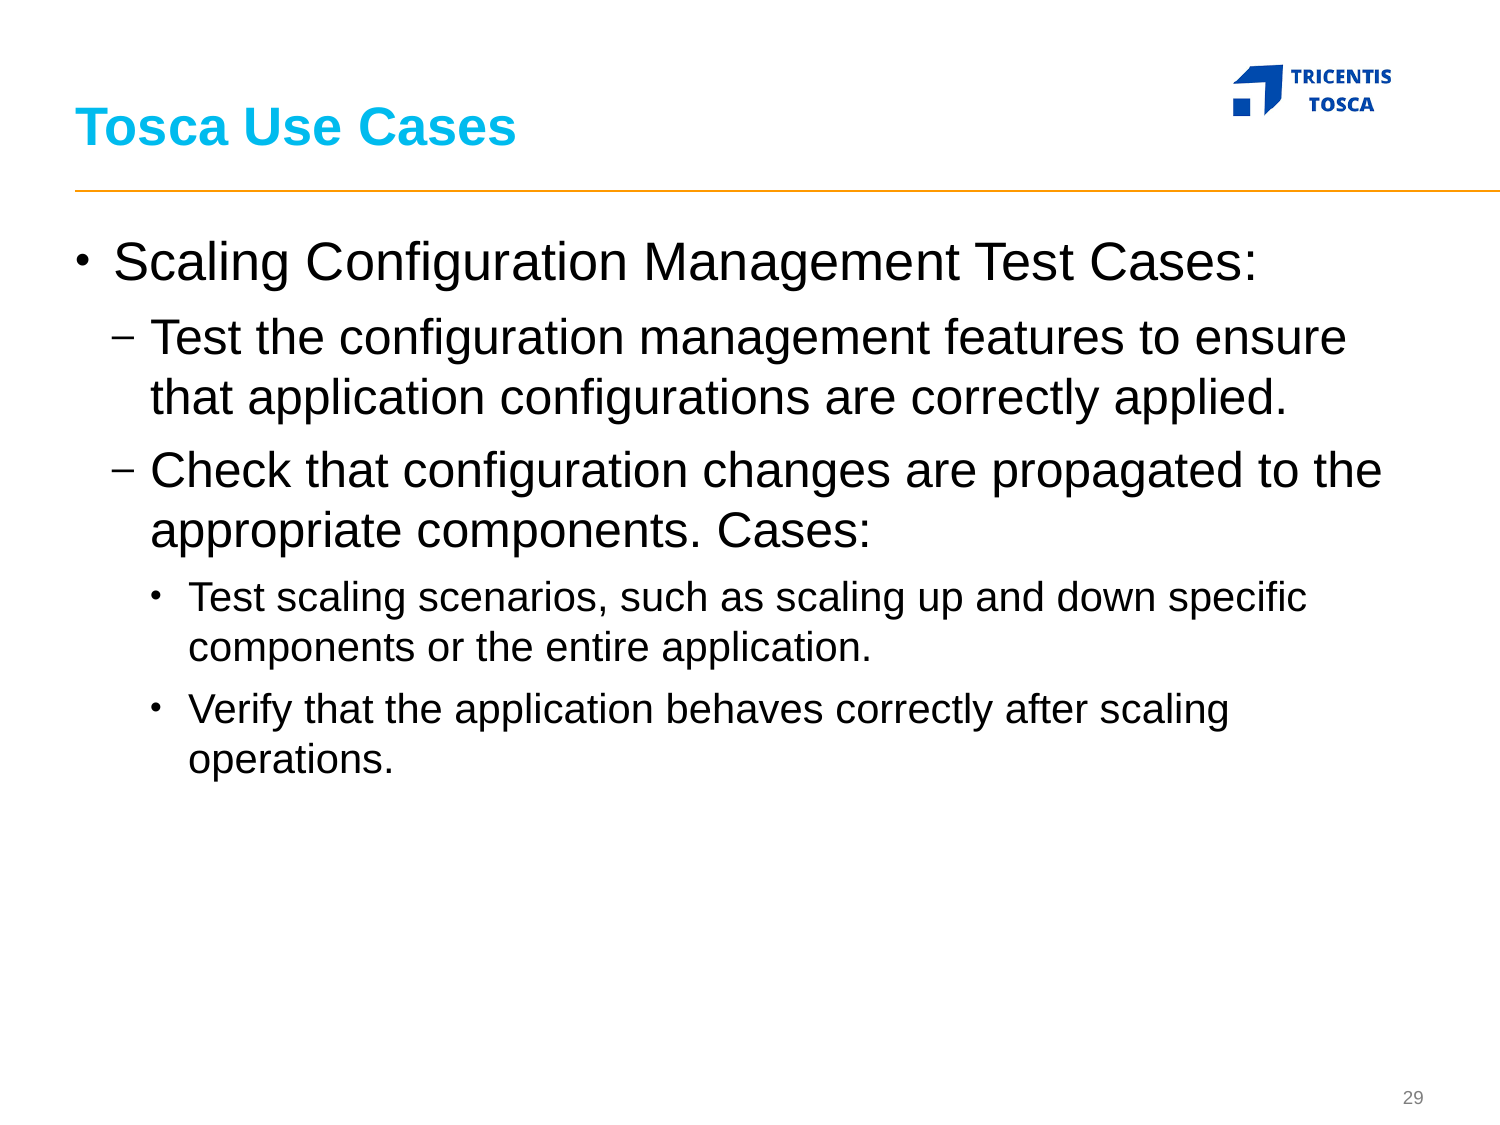

# Tosca Use Cases
Scaling Configuration Management Test Cases:
Test the configuration management features to ensure that application configurations are correctly applied.
Check that configuration changes are propagated to the appropriate components. Cases:
Test scaling scenarios, such as scaling up and down specific components or the entire application.
Verify that the application behaves correctly after scaling operations.